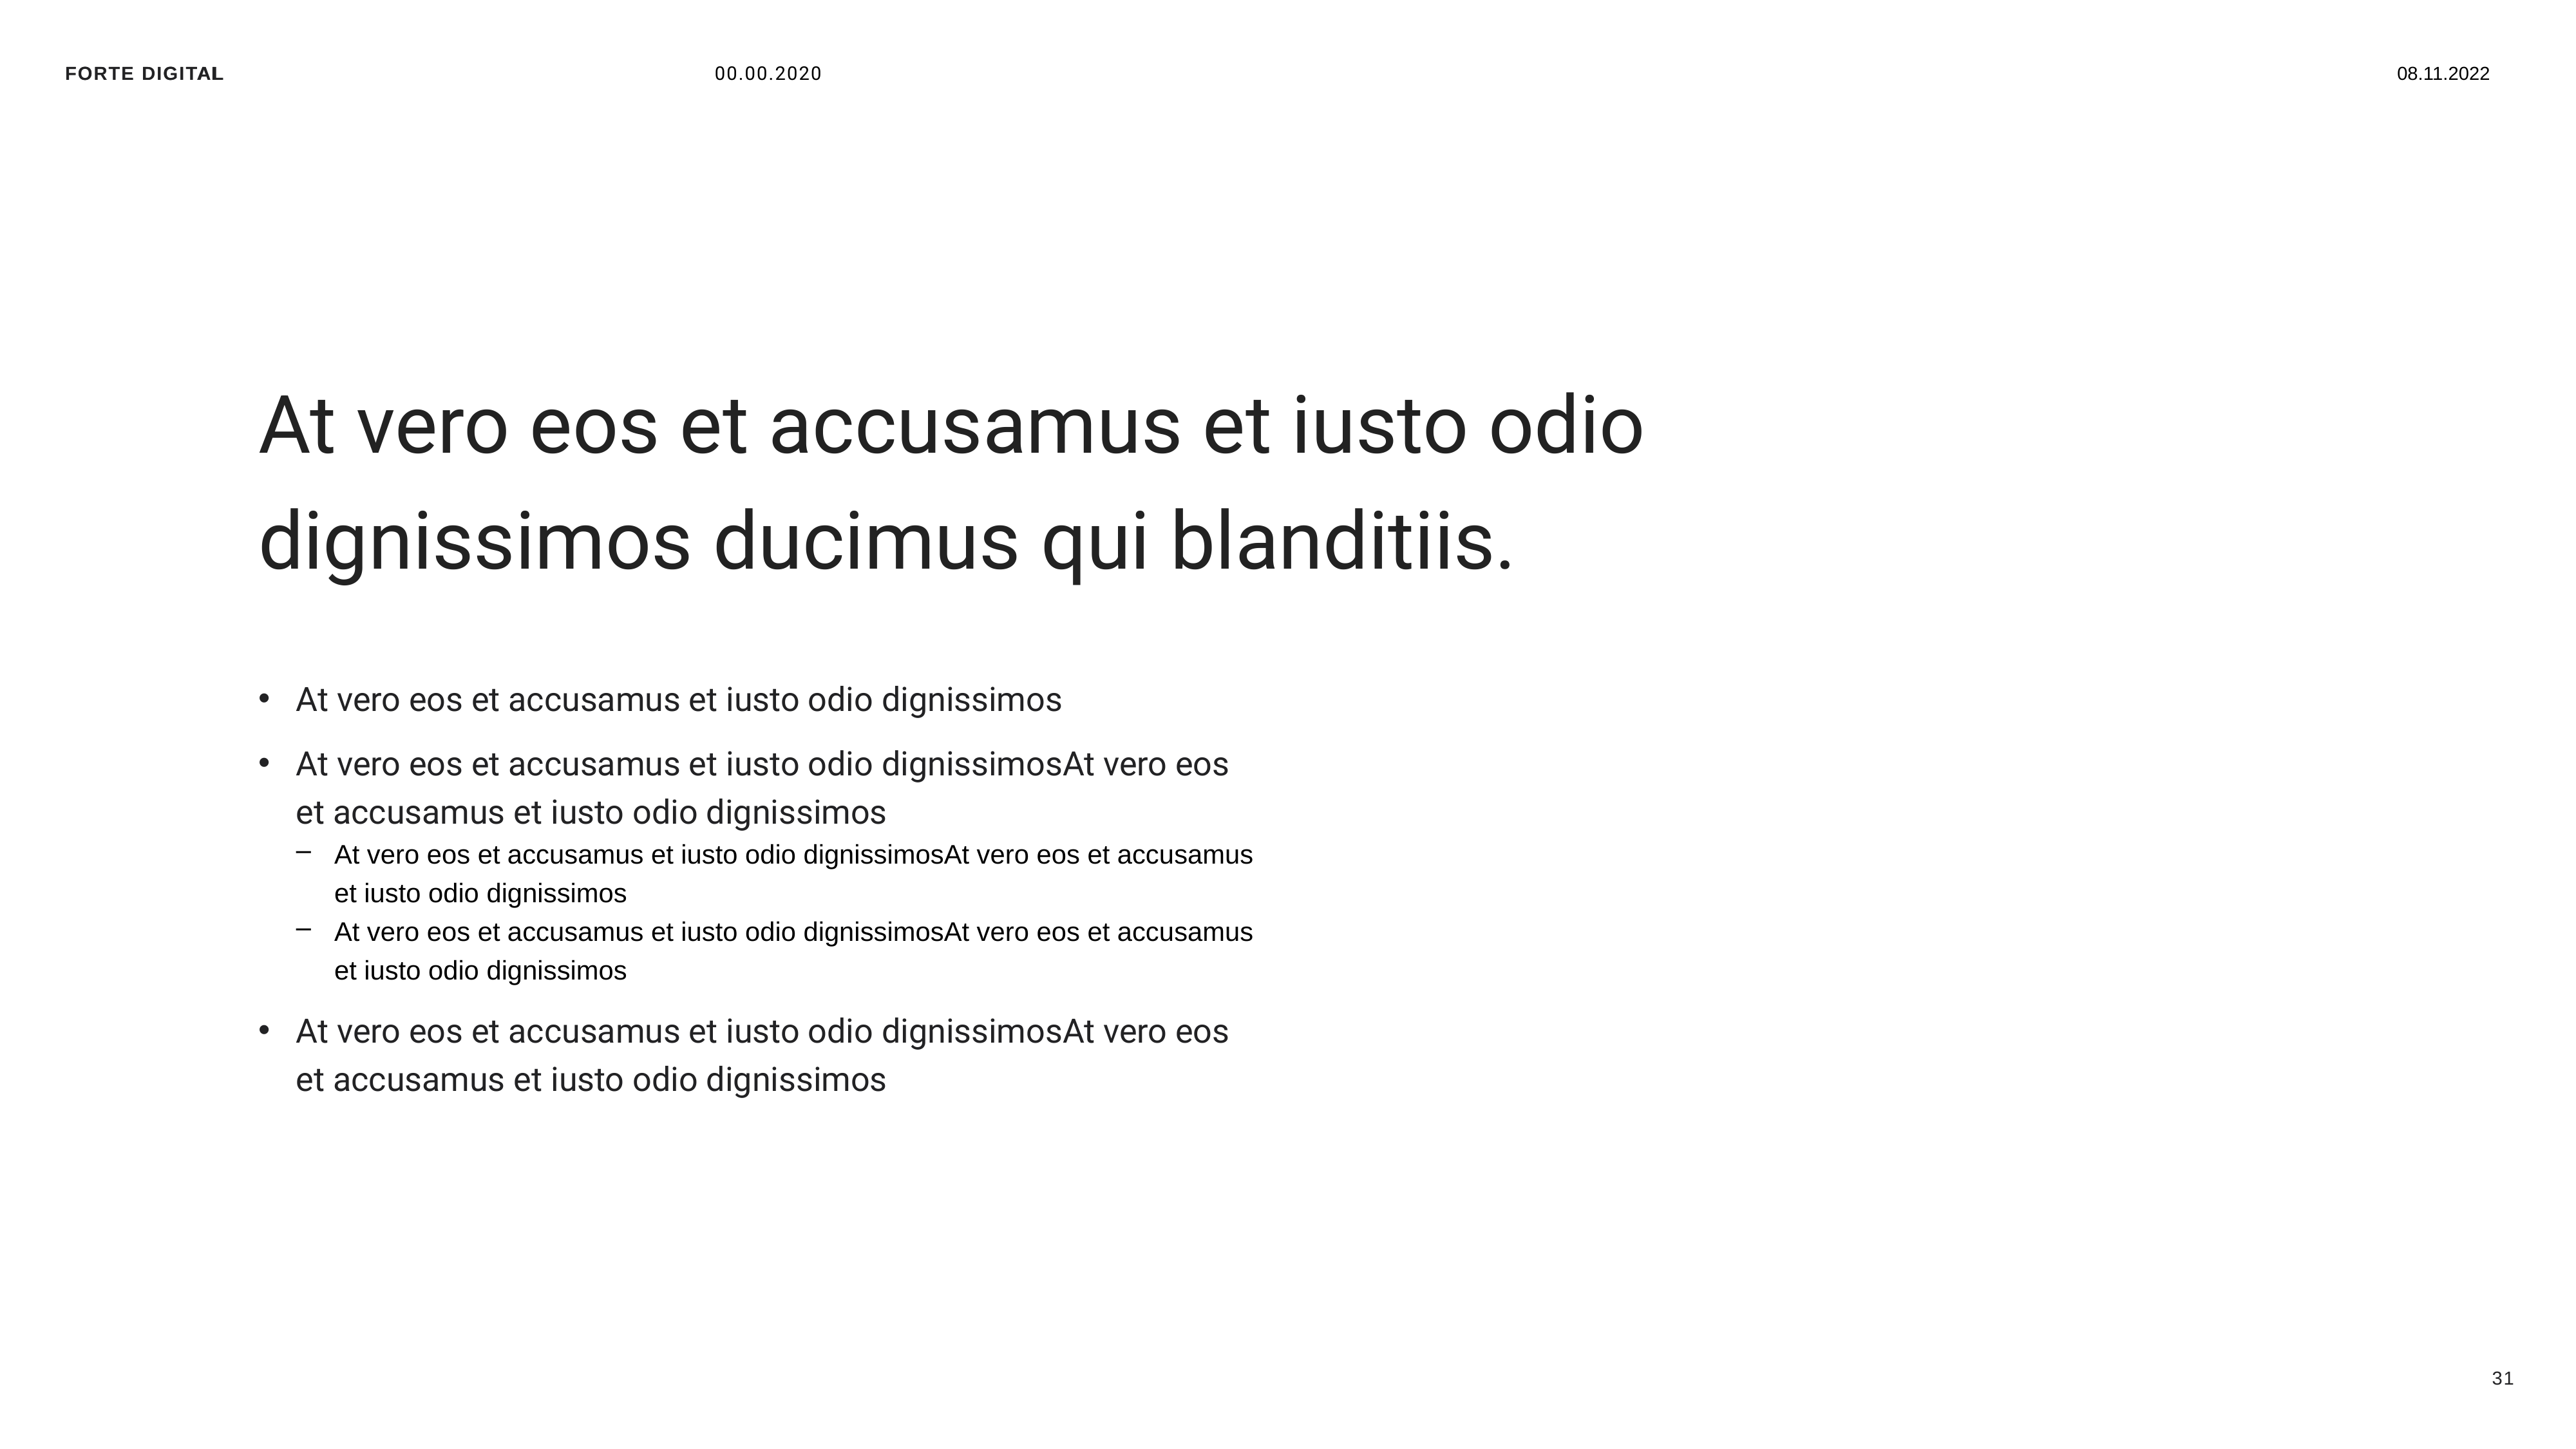

FORTE DIGITAL
 00.00.2020
08.11.2022
At vero eos et accusamus et iusto odio dignissimos ducimus qui blanditiis.
At vero eos et accusamus et iusto odio dignissimos
At vero eos et accusamus et iusto odio dignissimosAt vero eos et accusamus et iusto odio dignissimos
At vero eos et accusamus et iusto odio dignissimosAt vero eos et accusamus et iusto odio dignissimos
At vero eos et accusamus et iusto odio dignissimosAt vero eos et accusamus et iusto odio dignissimos
At vero eos et accusamus et iusto odio dignissimosAt vero eos et accusamus et iusto odio dignissimos

31